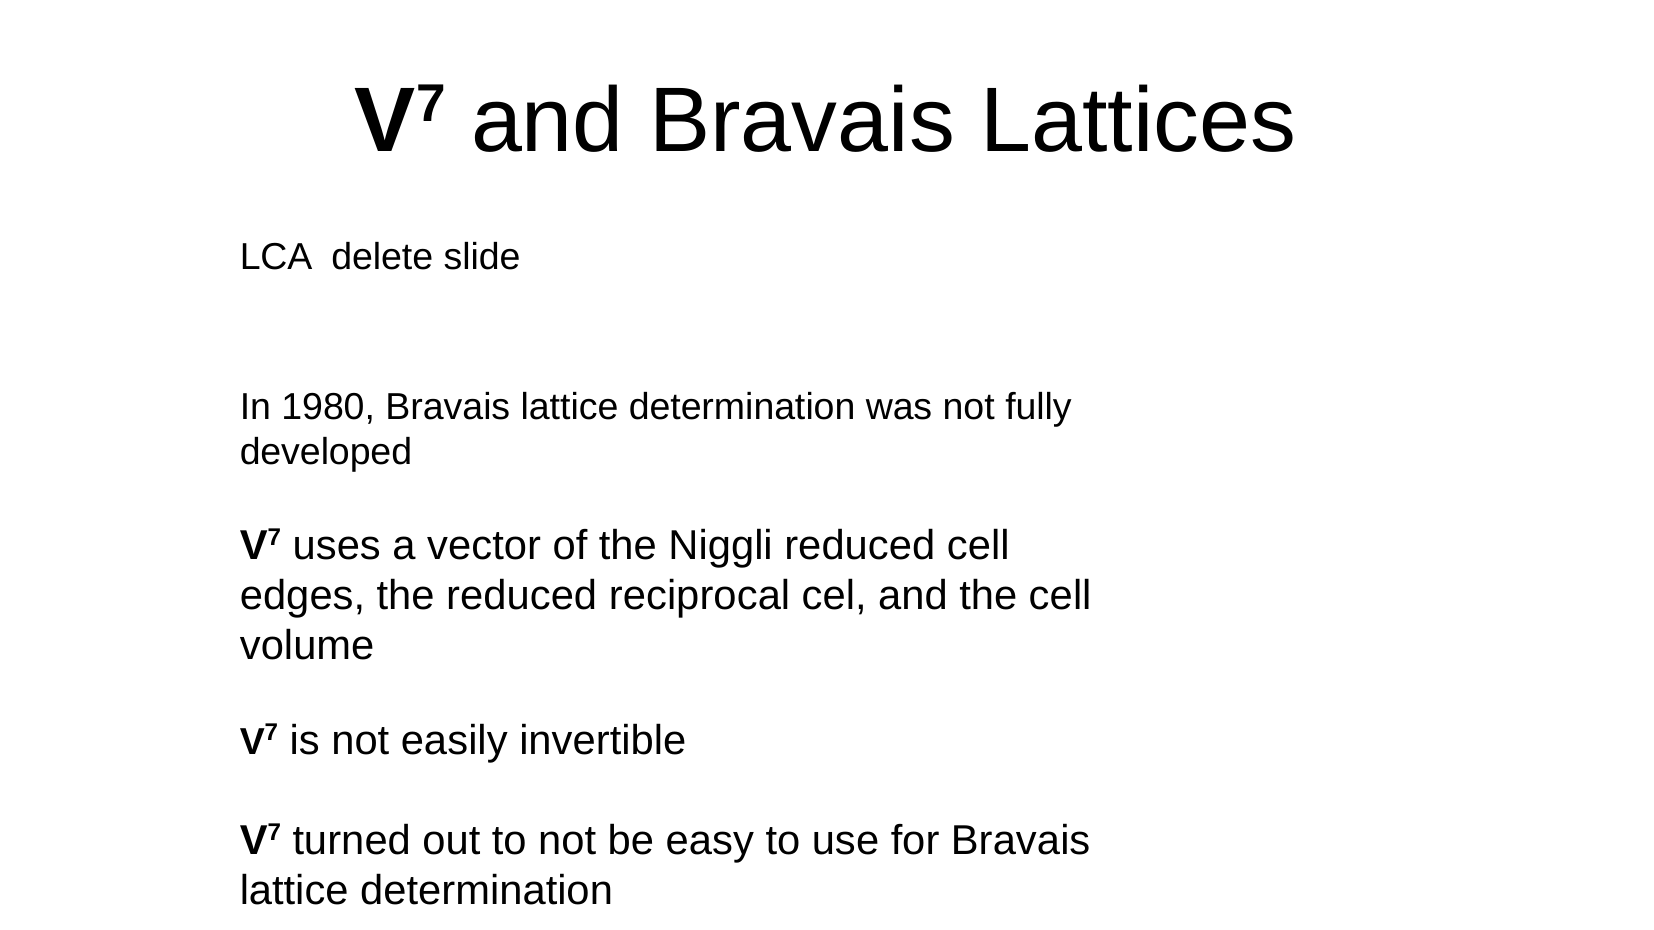

# V7 and Bravais Lattices
LCA  delete slide
In 1980, Bravais lattice determination was not fully developed

V7 uses a vector of the Niggli reduced cell edges, the reduced reciprocal cel, and the cell volume

V7 is not easily invertible

V7 turned out to not be easy to use for Bravais lattice determination